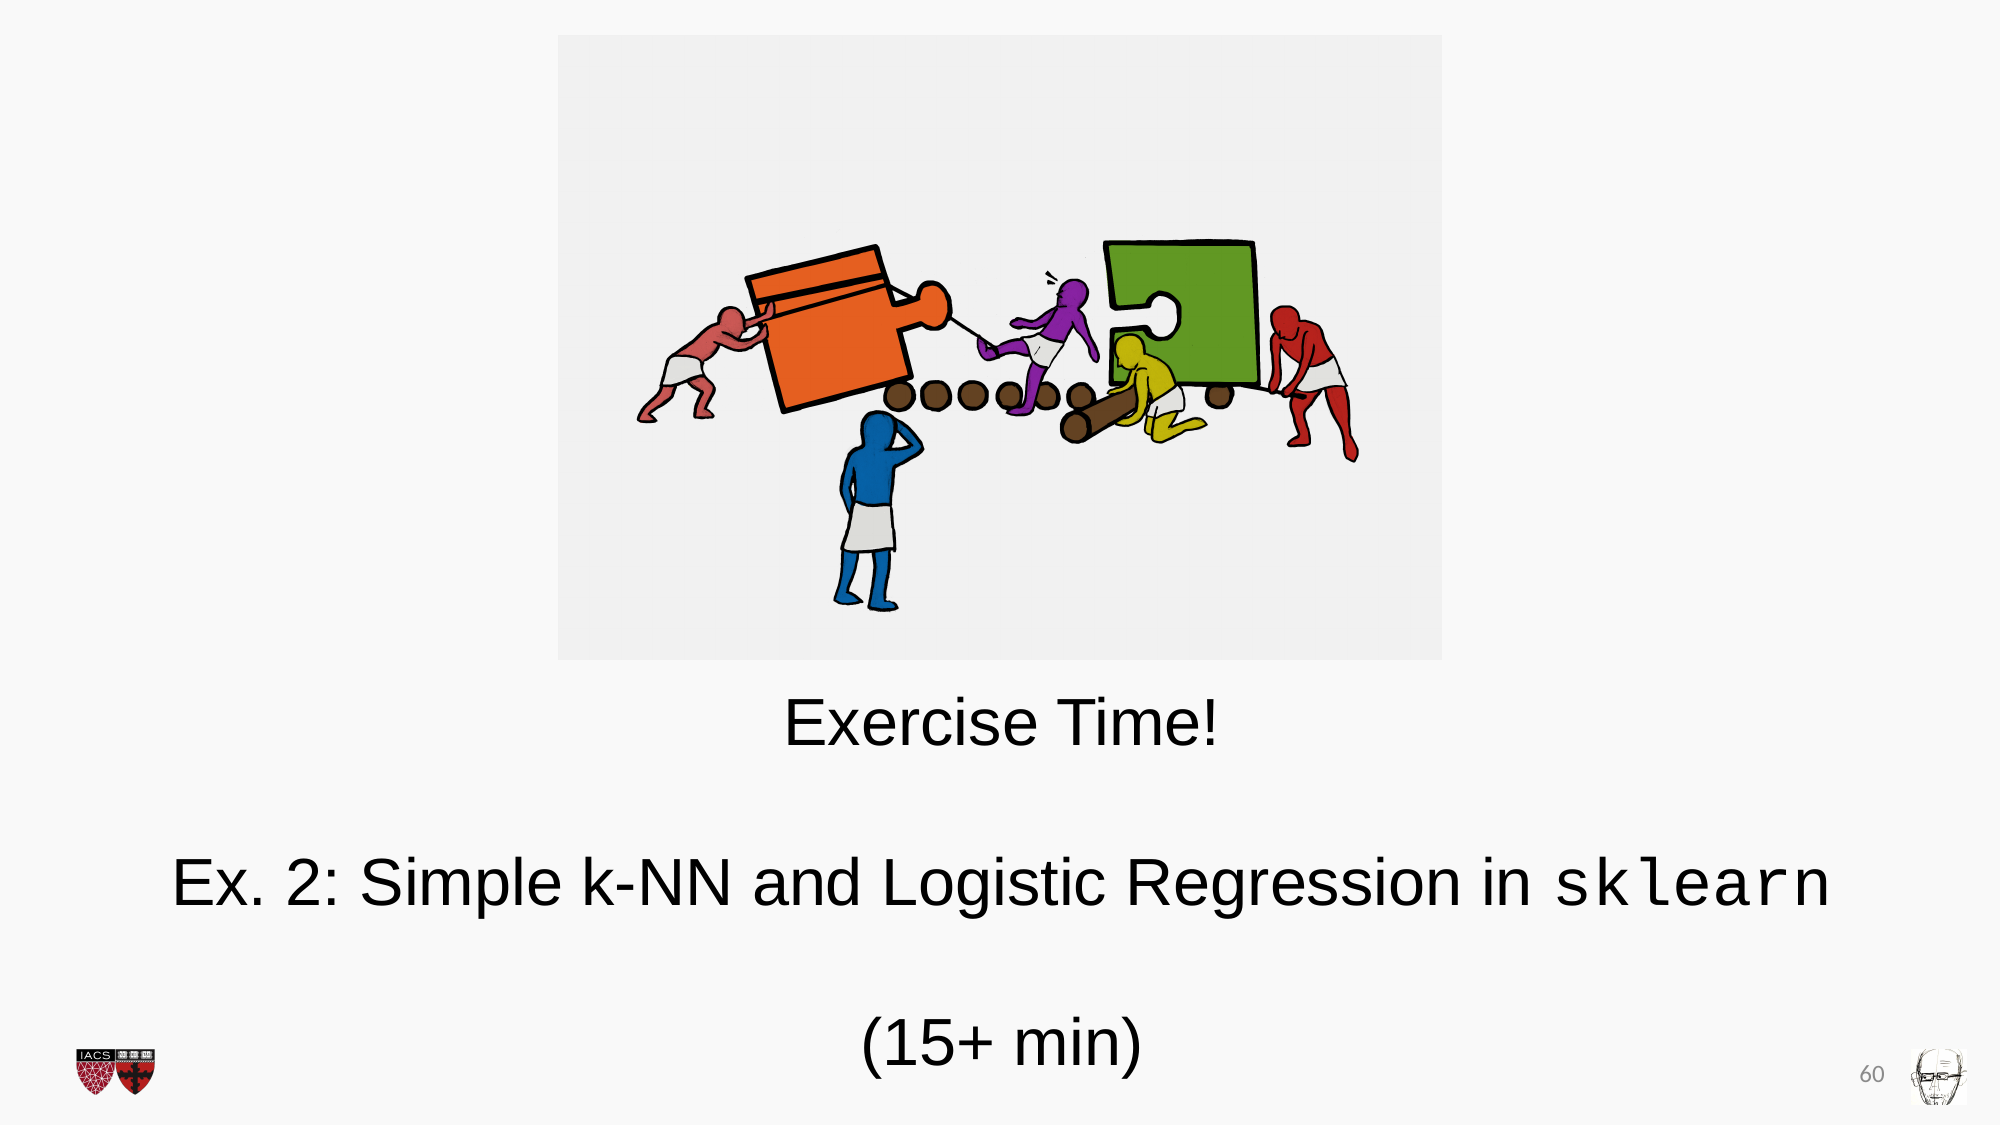

# Exercise Time! Ex. 2: Simple k-NN and Logistic Regression in sklearn (15+ min)
60